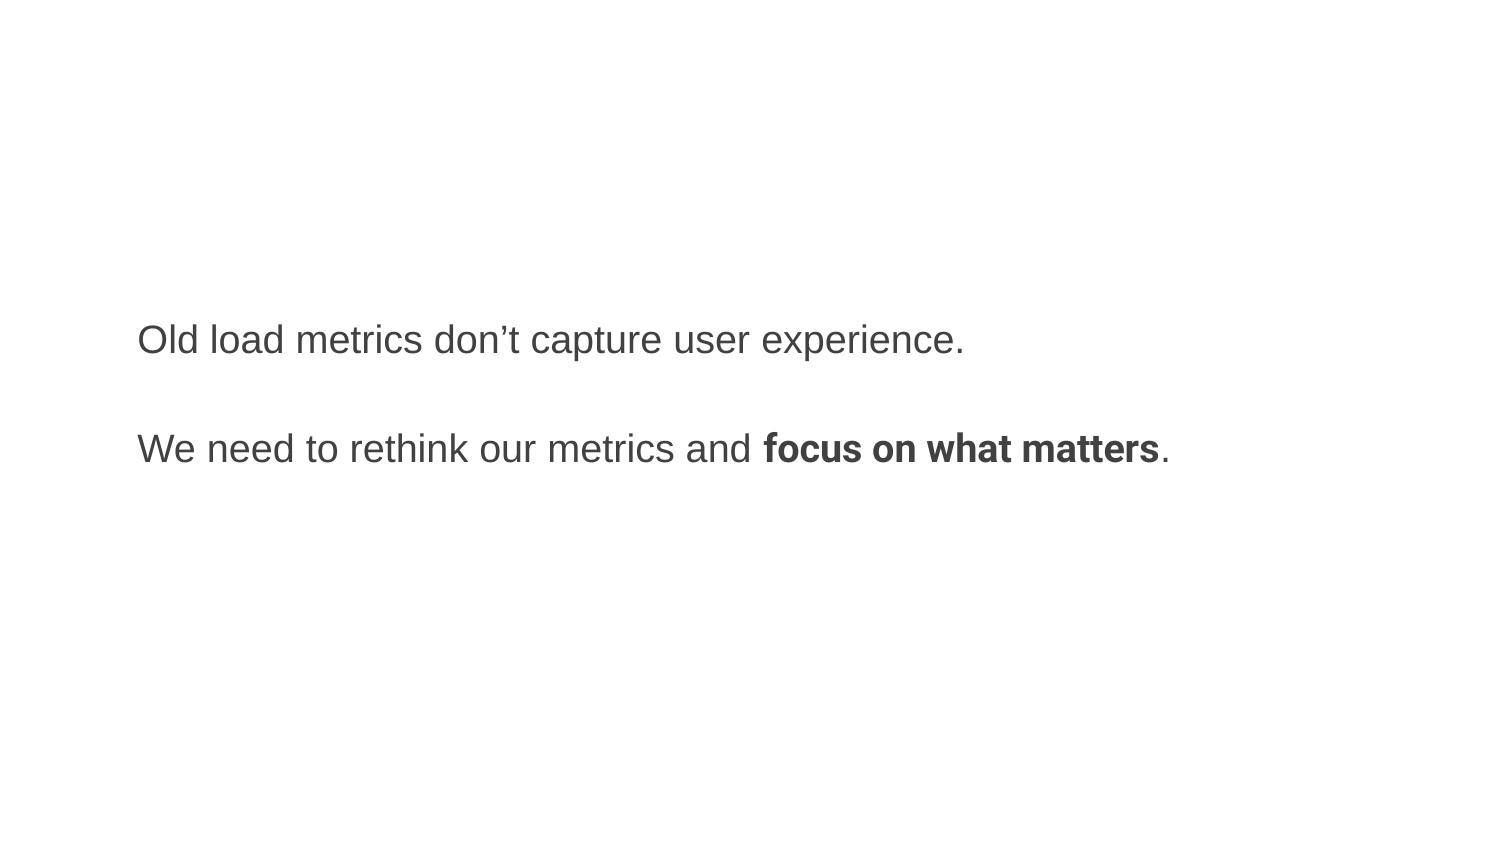

Old load metrics don’t capture user experience.

We need to rethink our metrics and focus on what matters.